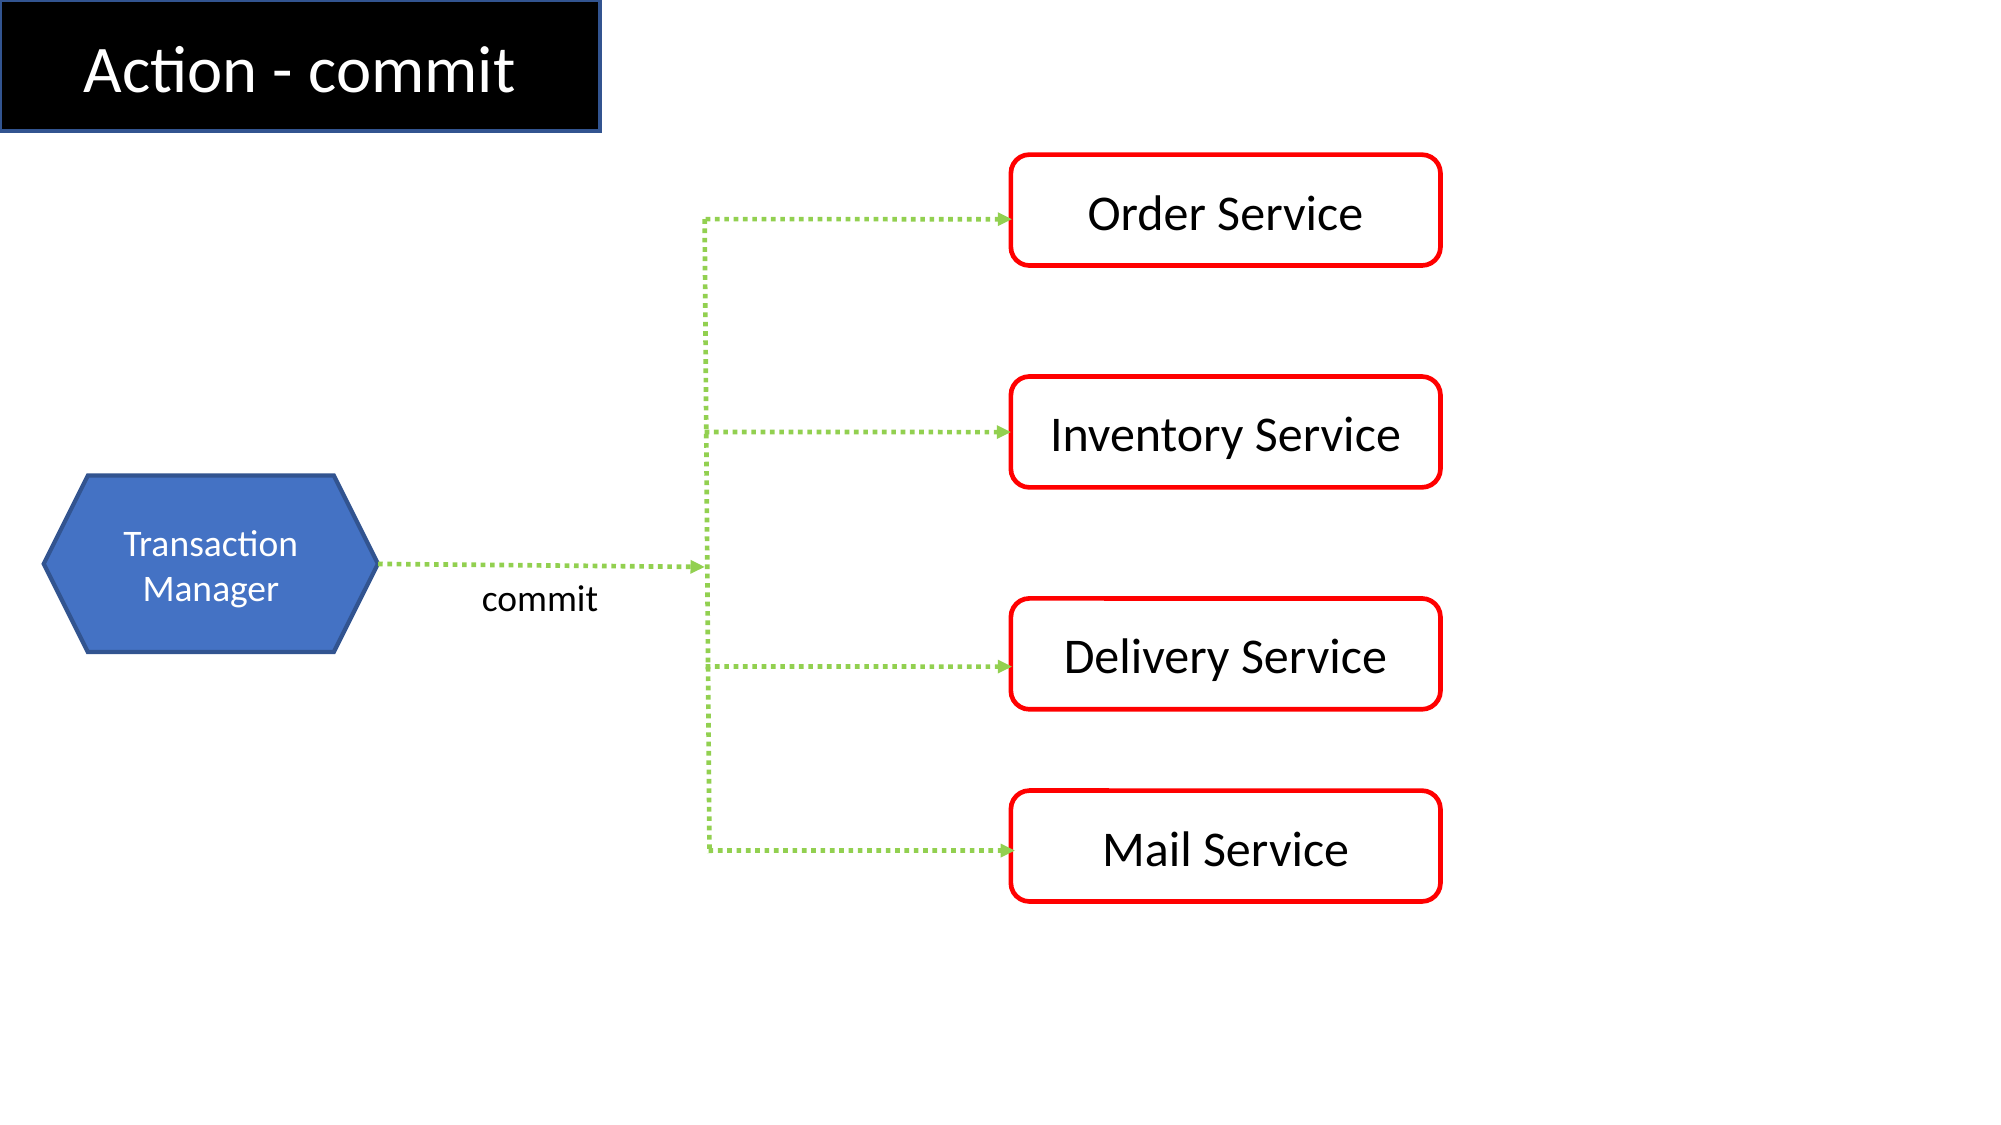

Action - commit
Order Service

Inventory Service

Transaction Manager

commit
Delivery Service

Mail Service